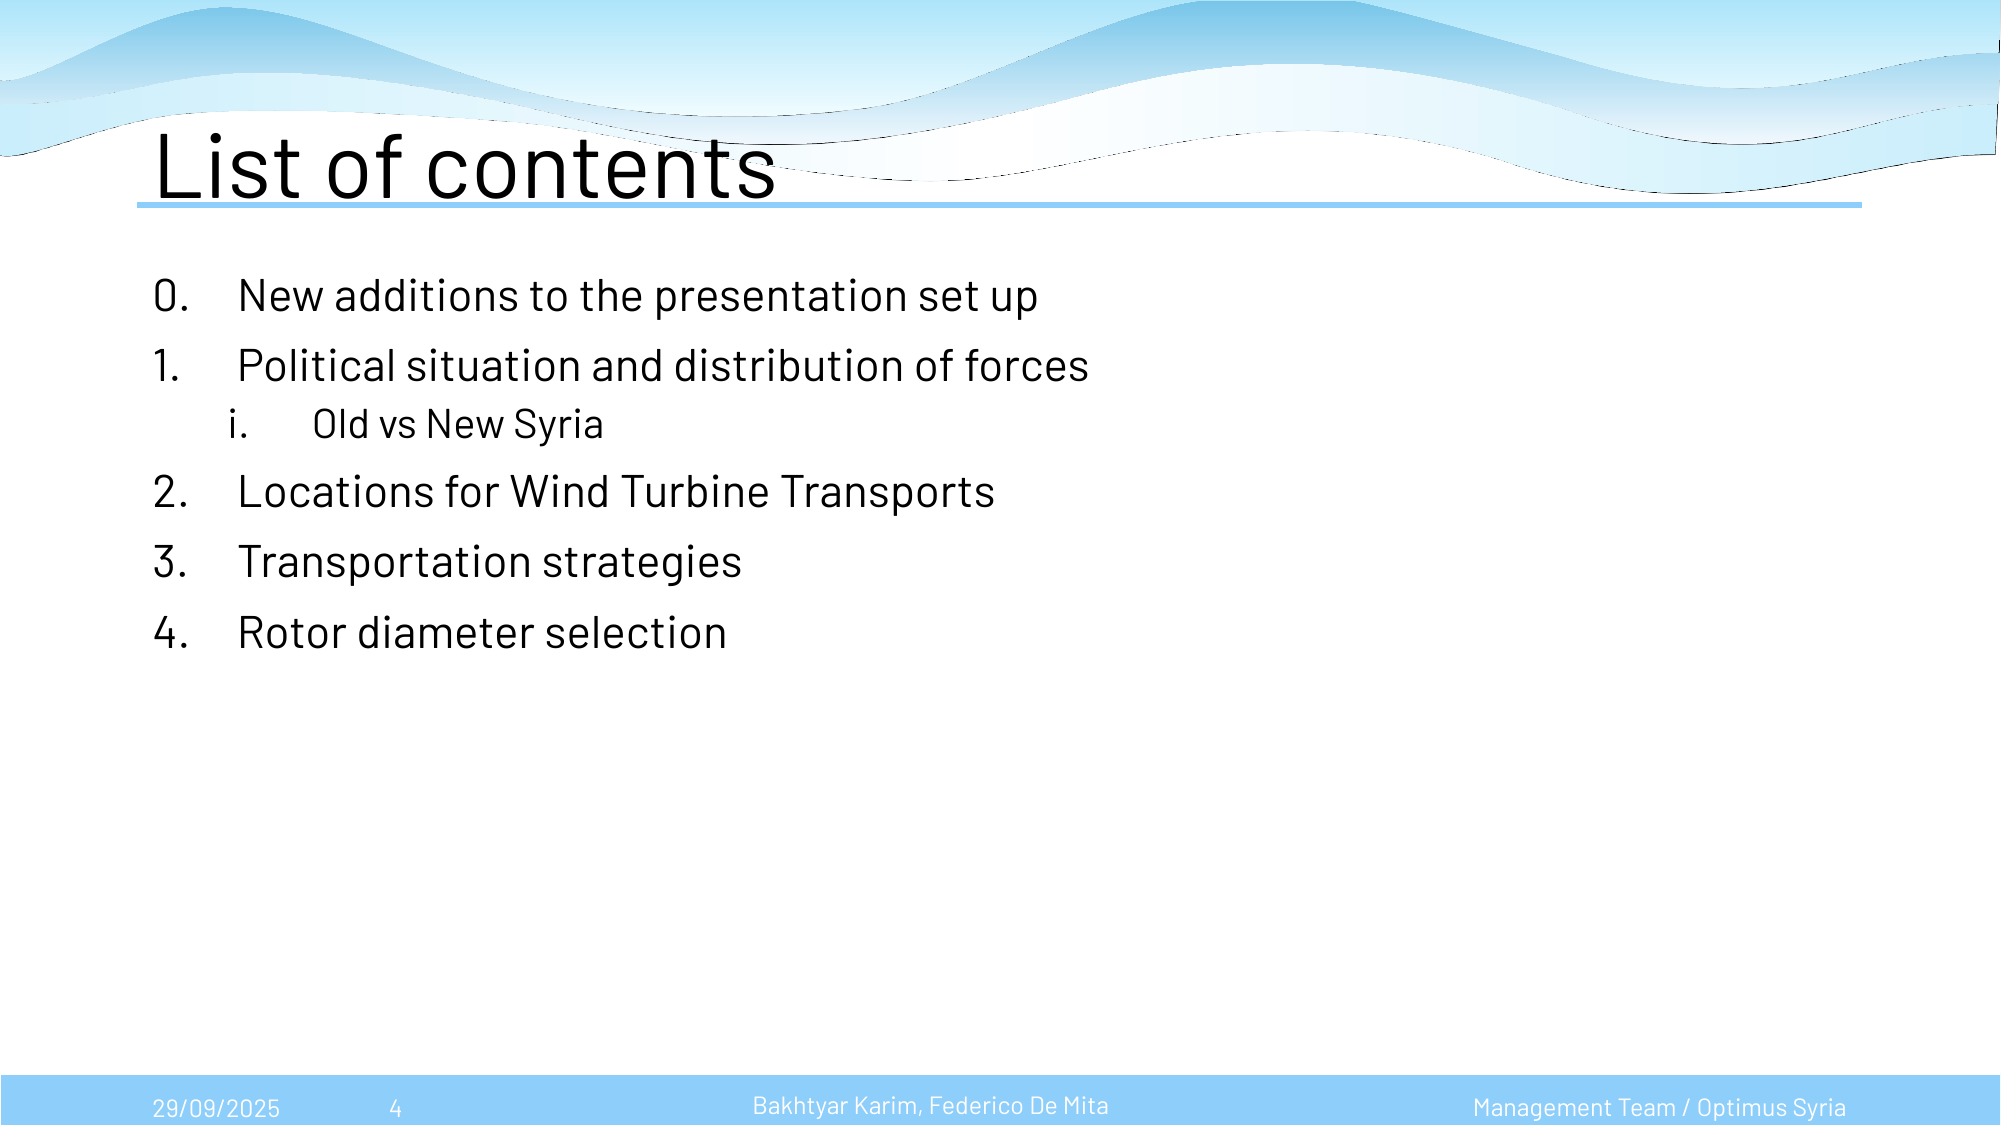

# List of contents
0.     New additions to the presentation set up
Political situation and distribution of forces
Old vs New Syria
Locations for Wind Turbine Transports
Transportation strategies
Rotor diameter selection

Bakhtyar Karim, Federico De Mita
Management Team / Optimus Syria
29/09/2025
4